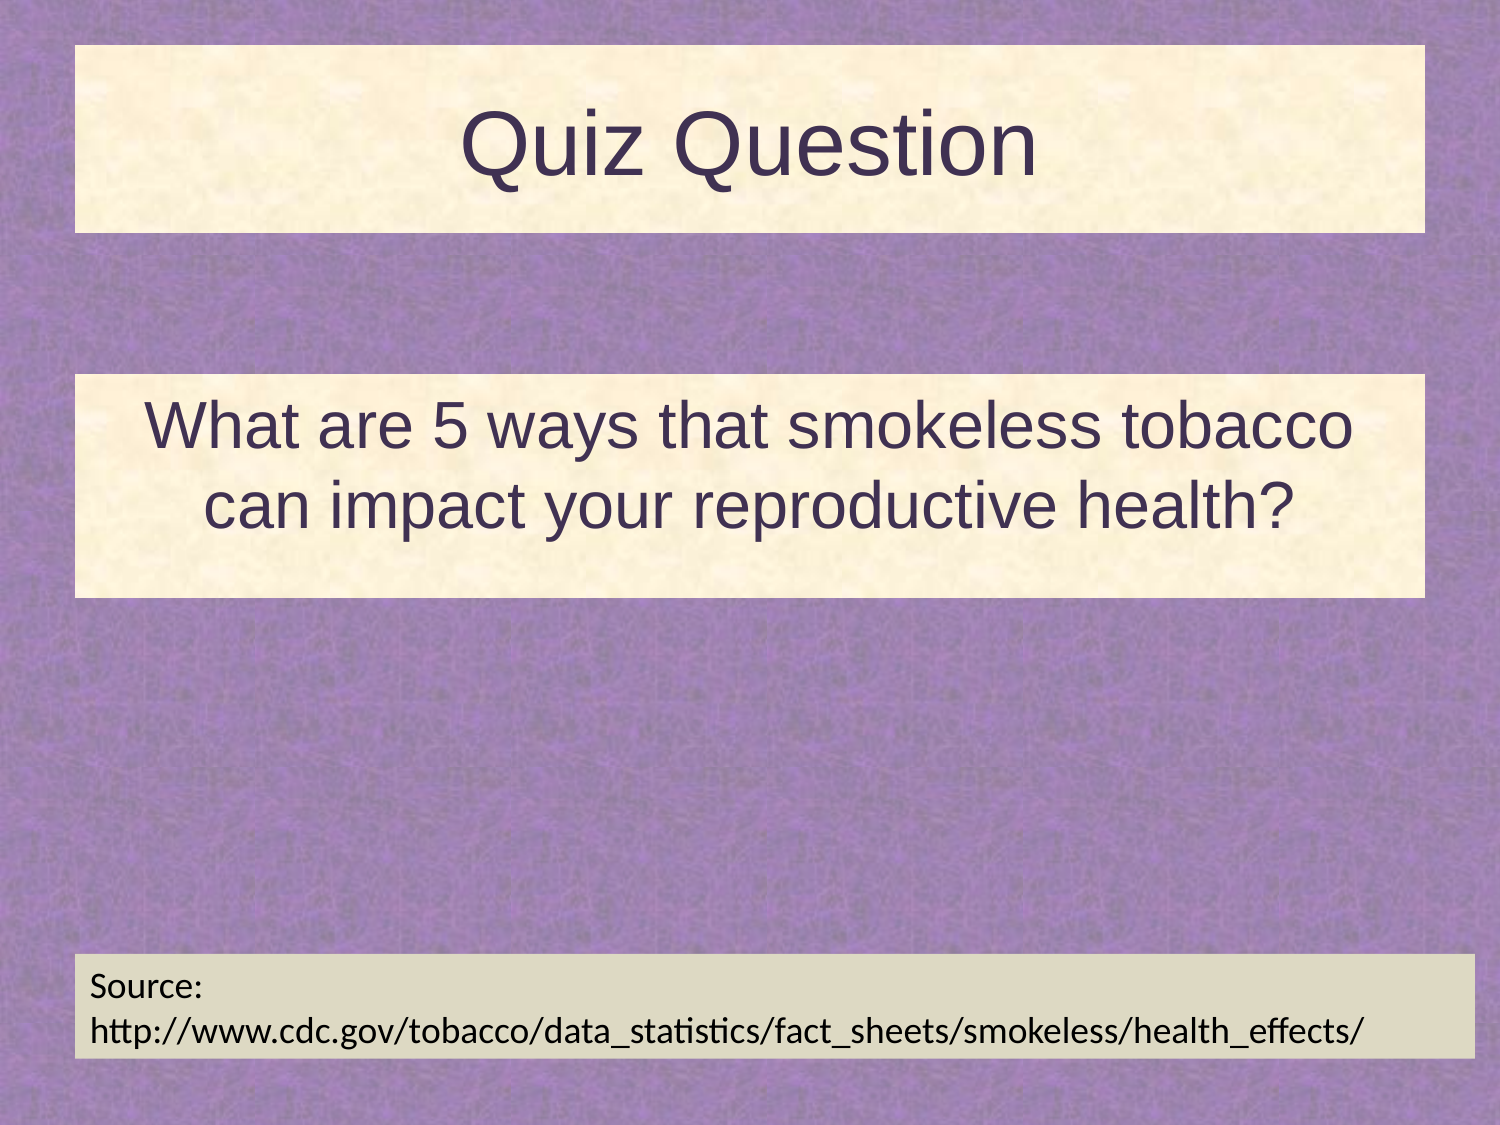

# Quiz Question
What are 5 ways that smokeless tobacco can impact your reproductive health?
Source:
http://www.cdc.gov/tobacco/data_statistics/fact_sheets/smokeless/health_effects/